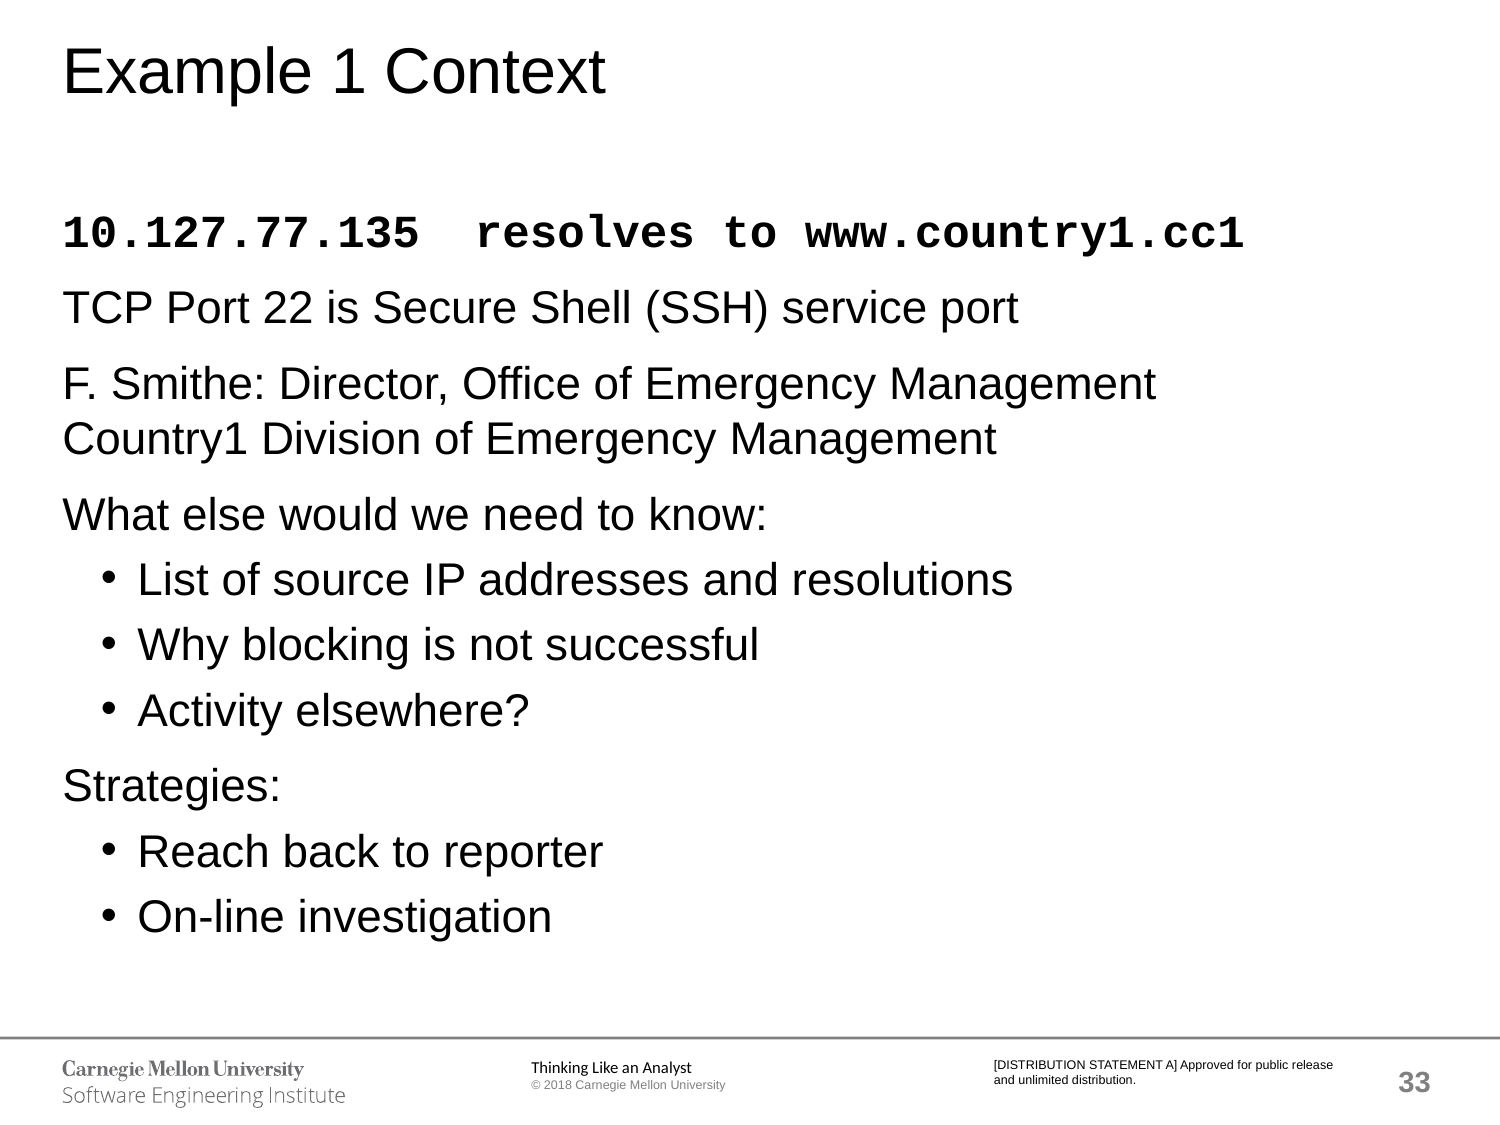

# Example 1 Context
10.127.77.135  resolves to www.country1.cc1
TCP Port 22 is Secure Shell (SSH) service port
F. Smithe: Director, Office of Emergency Management
Country1 Division of Emergency Management
What else would we need to know:
List of source IP addresses and resolutions
Why blocking is not successful
Activity elsewhere?
Strategies:
Reach back to reporter
On-line investigation